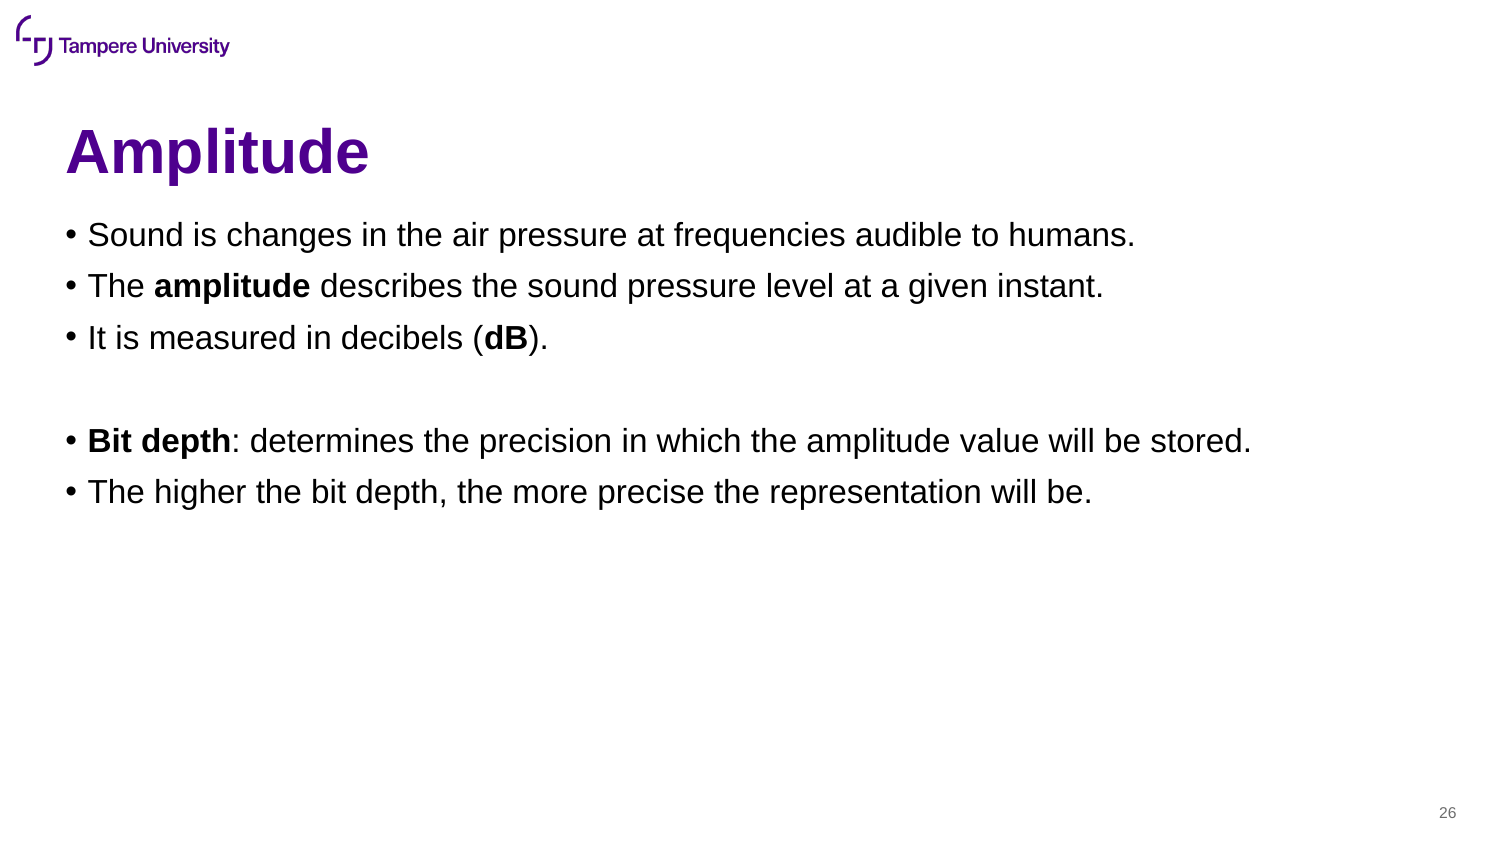

# Amplitude
Sound is changes in the air pressure at frequencies audible to humans.
The amplitude describes the sound pressure level at a given instant.
It is measured in decibels (dB).

Bit depth: determines the precision in which the amplitude value will be stored.
The higher the bit depth, the more precise the representation will be.
26